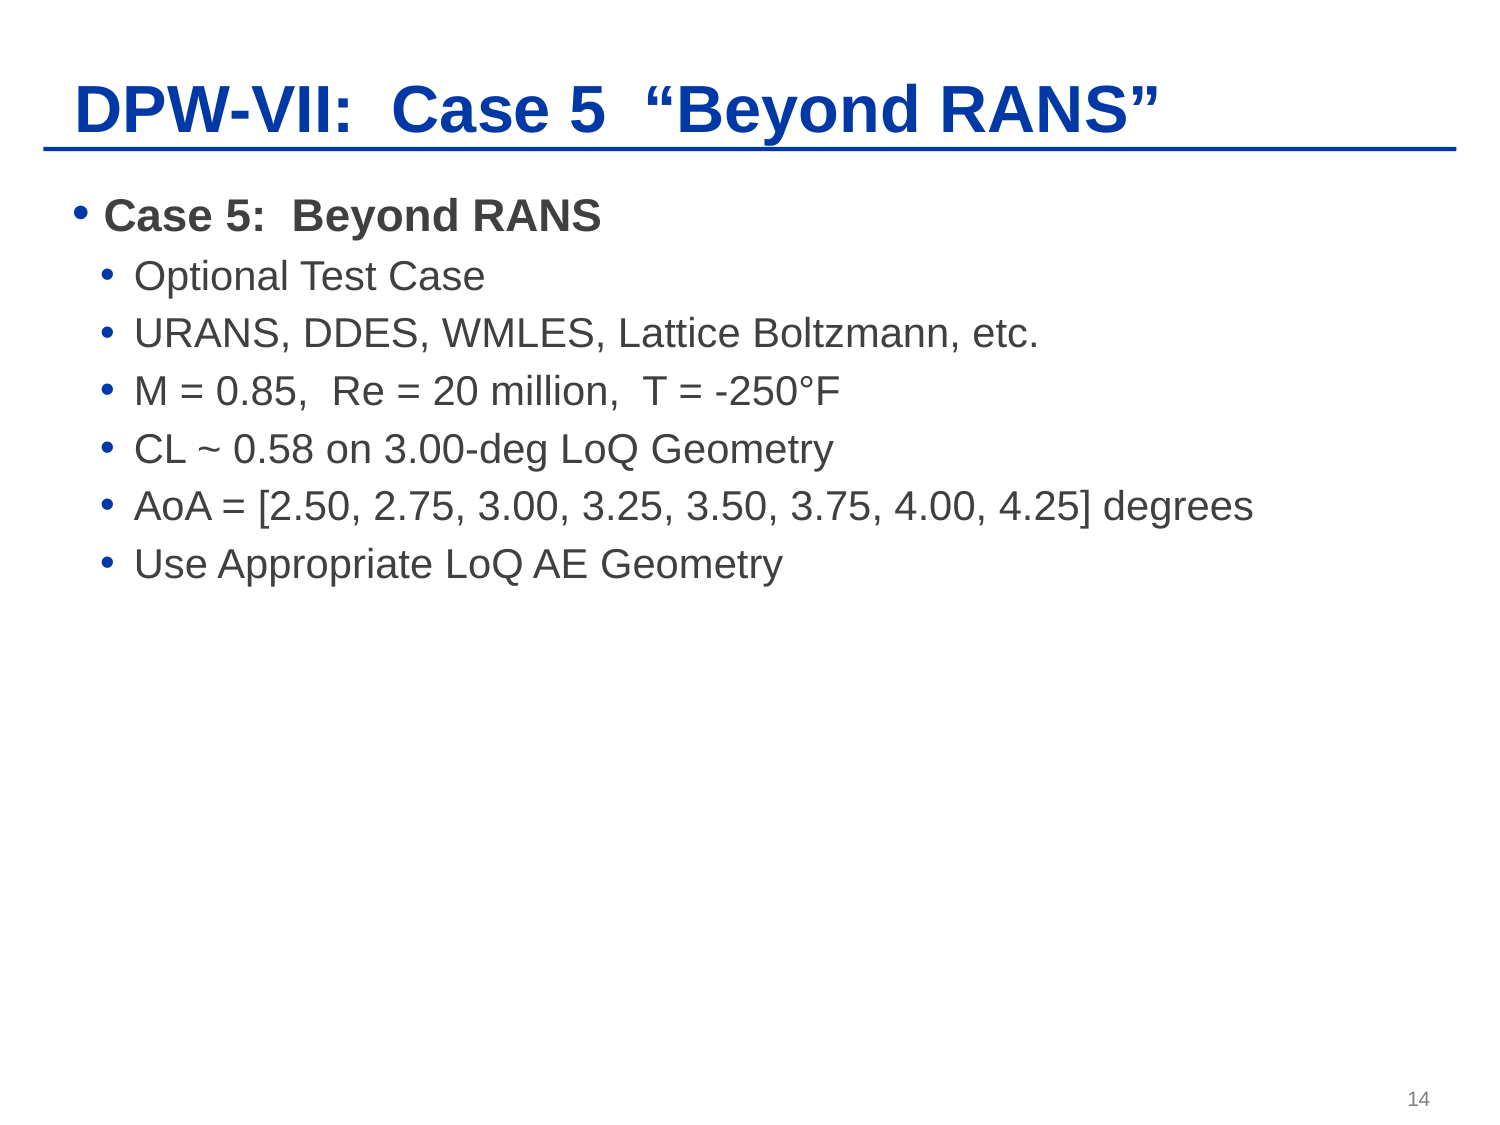

# DPW-VII:  Case 5  “Beyond RANS”
 Case 5:  Beyond RANS
Optional Test Case
URANS, DDES, WMLES, Lattice Boltzmann, etc.
M = 0.85,  Re = 20 million,  T = -250°F
CL ~ 0.58 on 3.00-deg LoQ Geometry
AoA = [2.50, 2.75, 3.00, 3.25, 3.50, 3.75, 4.00, 4.25] degrees
Use Appropriate LoQ AE Geometry
14